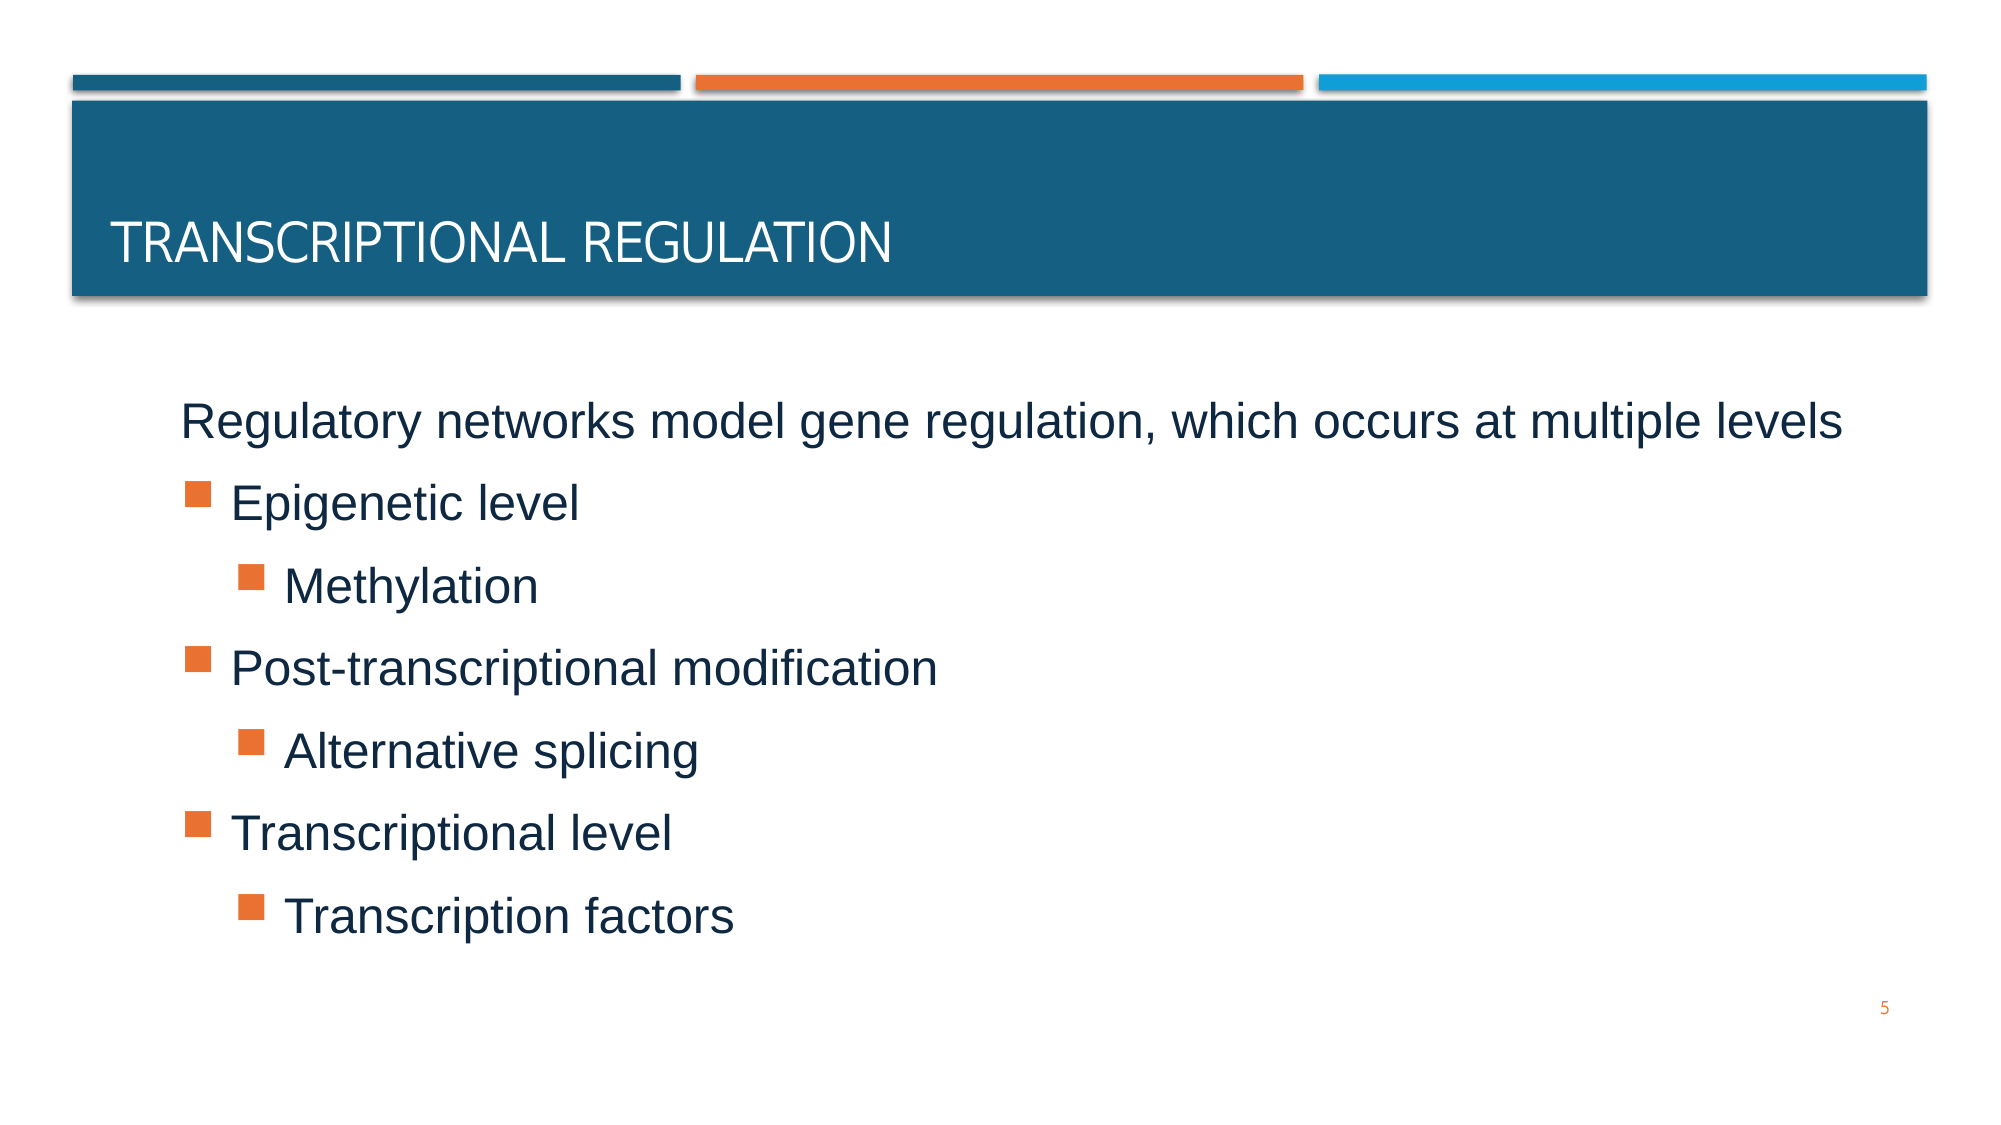

# Transcriptional regulation
Regulatory networks model gene regulation, which occurs at multiple levels
Epigenetic level
Methylation
Post-transcriptional modification
Alternative splicing
Transcriptional level
Transcription factors
5